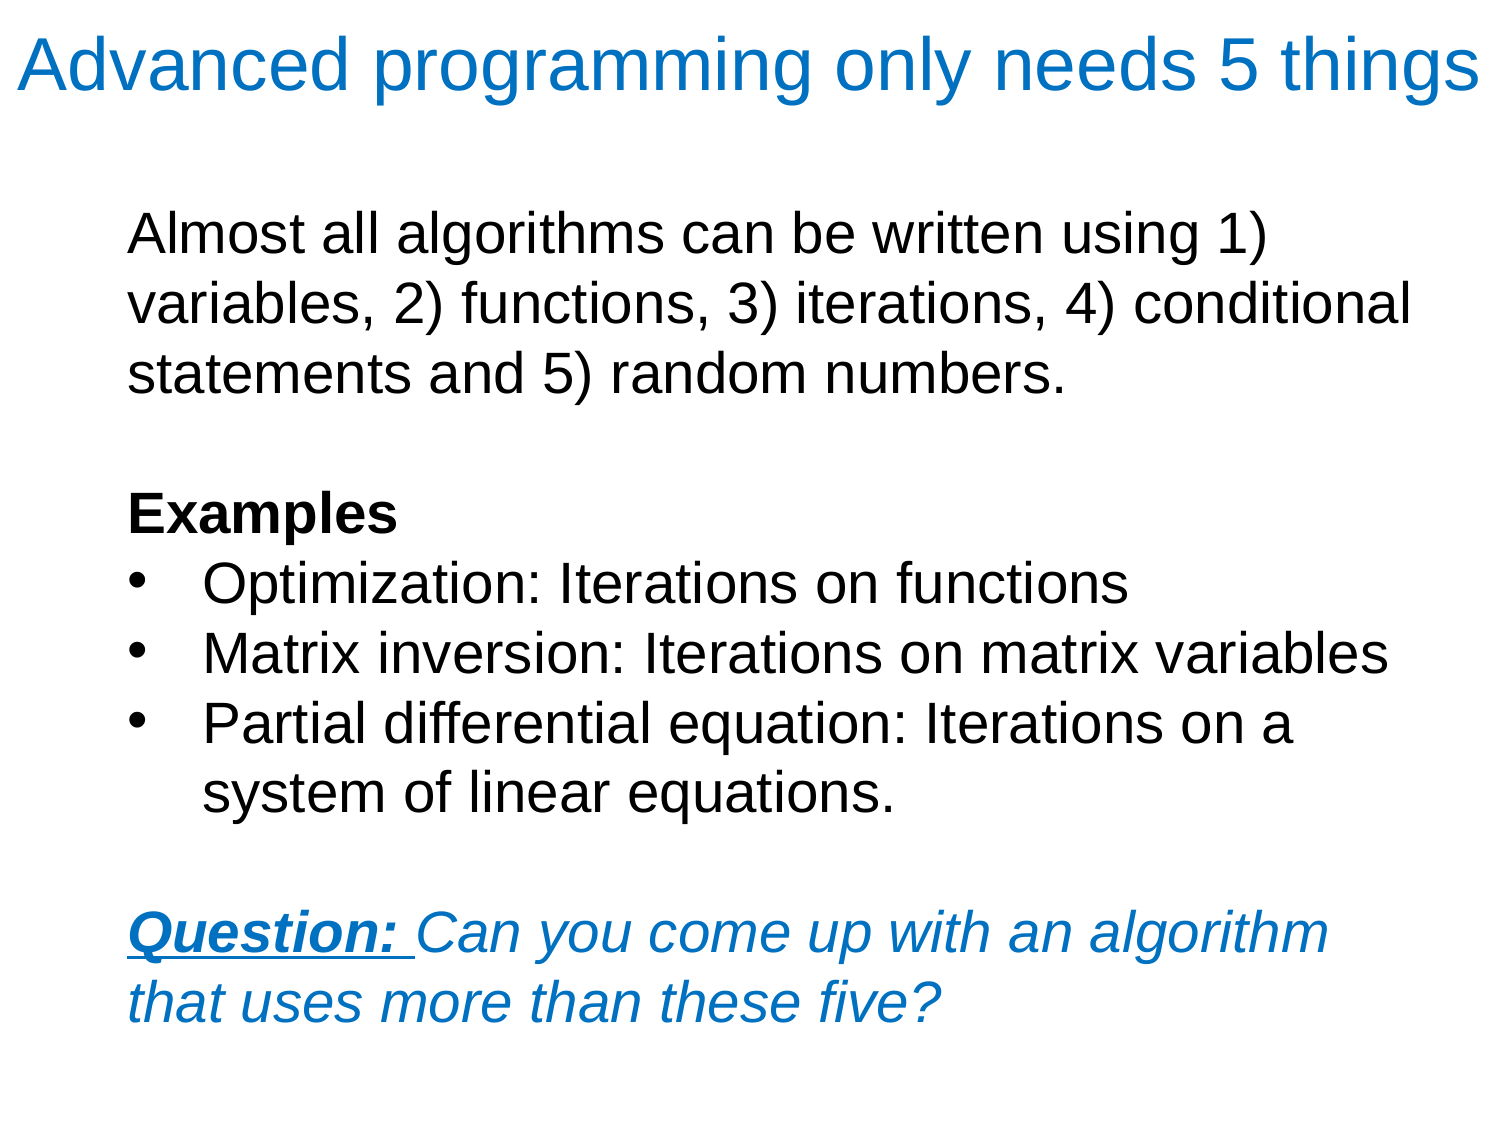

# Advanced programming only needs 5 things
Almost all algorithms can be written using 1) variables, 2) functions, 3) iterations, 4) conditional statements and 5) random numbers.

Examples
Optimization: Iterations on functions
Matrix inversion: Iterations on matrix variables
Partial differential equation: Iterations on a system of linear equations.

Question: Can you come up with an algorithm that uses more than these five?